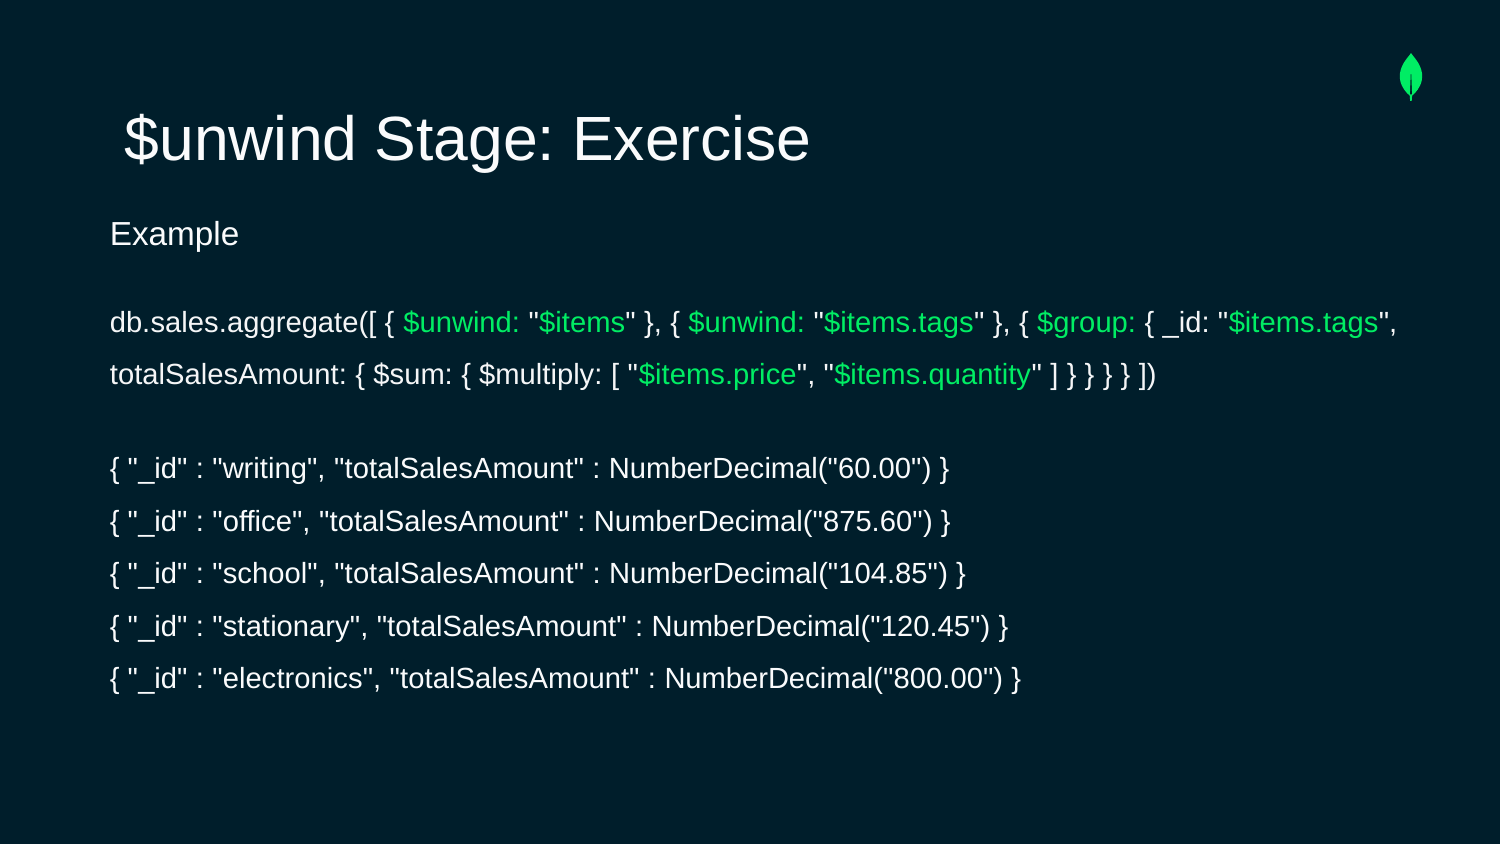

$unwind Stage: Exercise
# Example

db.sales.aggregate([ { $unwind: "$items" }, { $unwind: "$items.tags" }, { $group: { _id: "$items.tags", totalSalesAmount: { $sum: { $multiply: [ "$items.price", "$items.quantity" ] } } } } ])
{ "_id" : "writing", "totalSalesAmount" : NumberDecimal("60.00") }
{ "_id" : "office", "totalSalesAmount" : NumberDecimal("875.60") }
{ "_id" : "school", "totalSalesAmount" : NumberDecimal("104.85") }
{ "_id" : "stationary", "totalSalesAmount" : NumberDecimal("120.45") }
{ "_id" : "electronics", "totalSalesAmount" : NumberDecimal("800.00") }